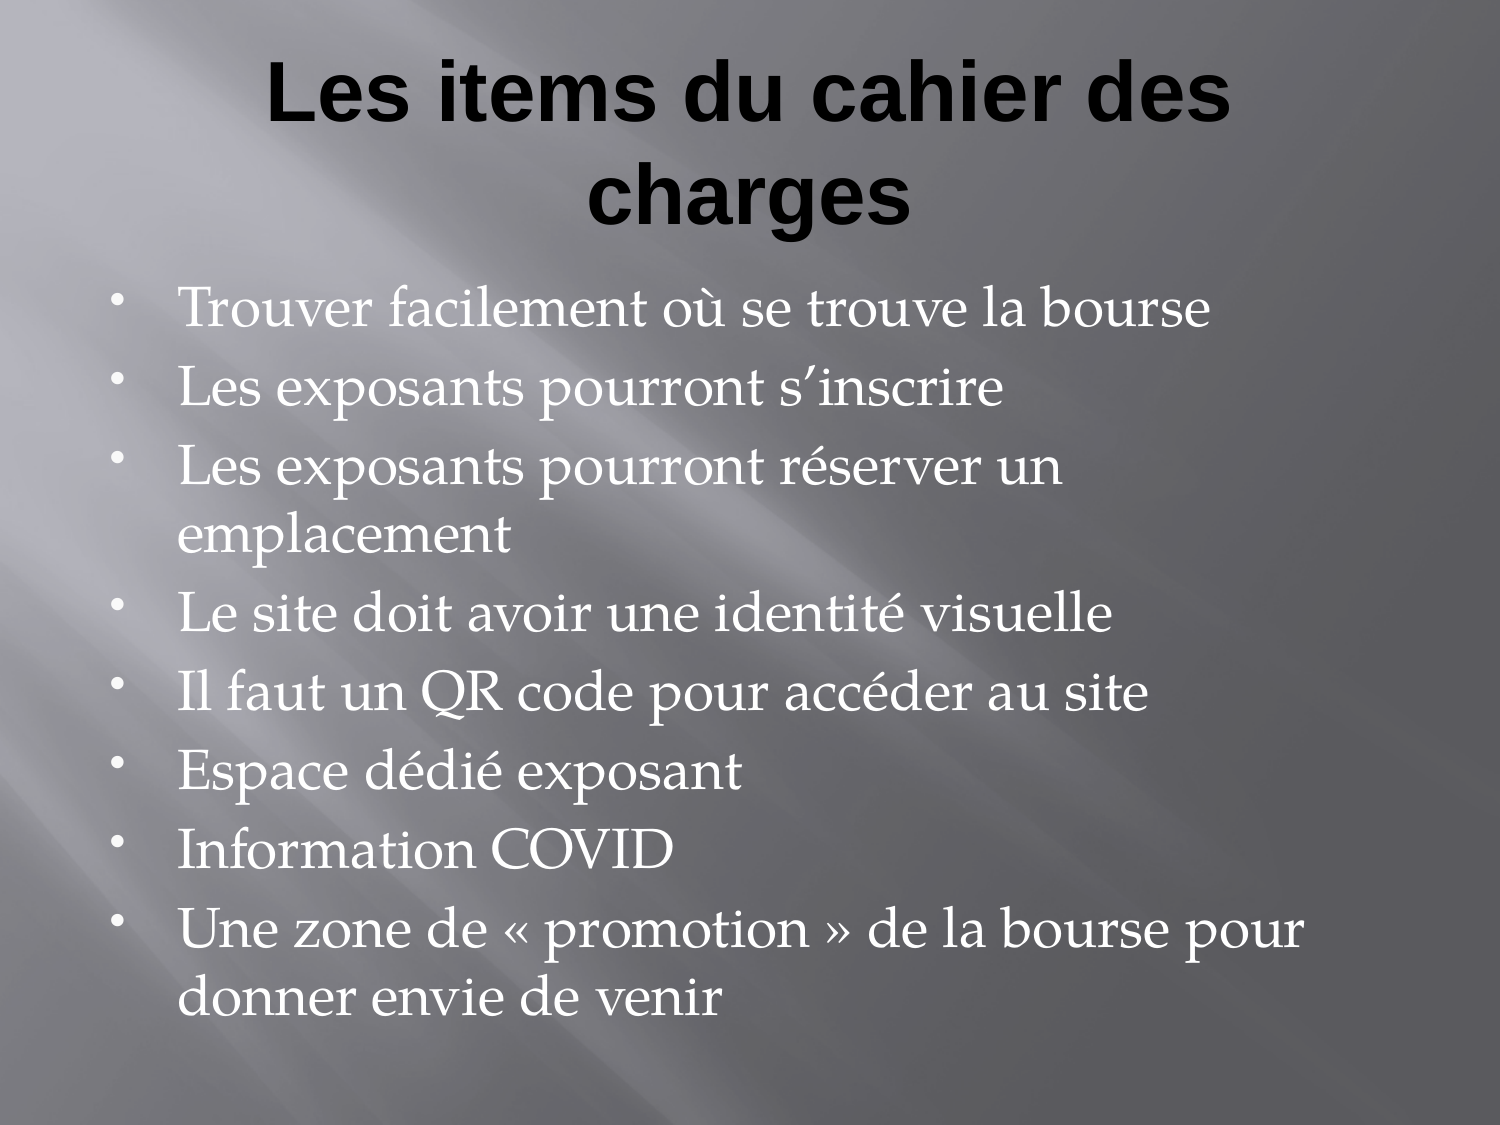

# Les items du cahier des charges
Trouver facilement où se trouve la bourse
Les exposants pourront s’inscrire
Les exposants pourront réserver un emplacement
Le site doit avoir une identité visuelle
Il faut un QR code pour accéder au site
Espace dédié exposant
Information COVID
Une zone de « promotion » de la bourse pour donner envie de venir